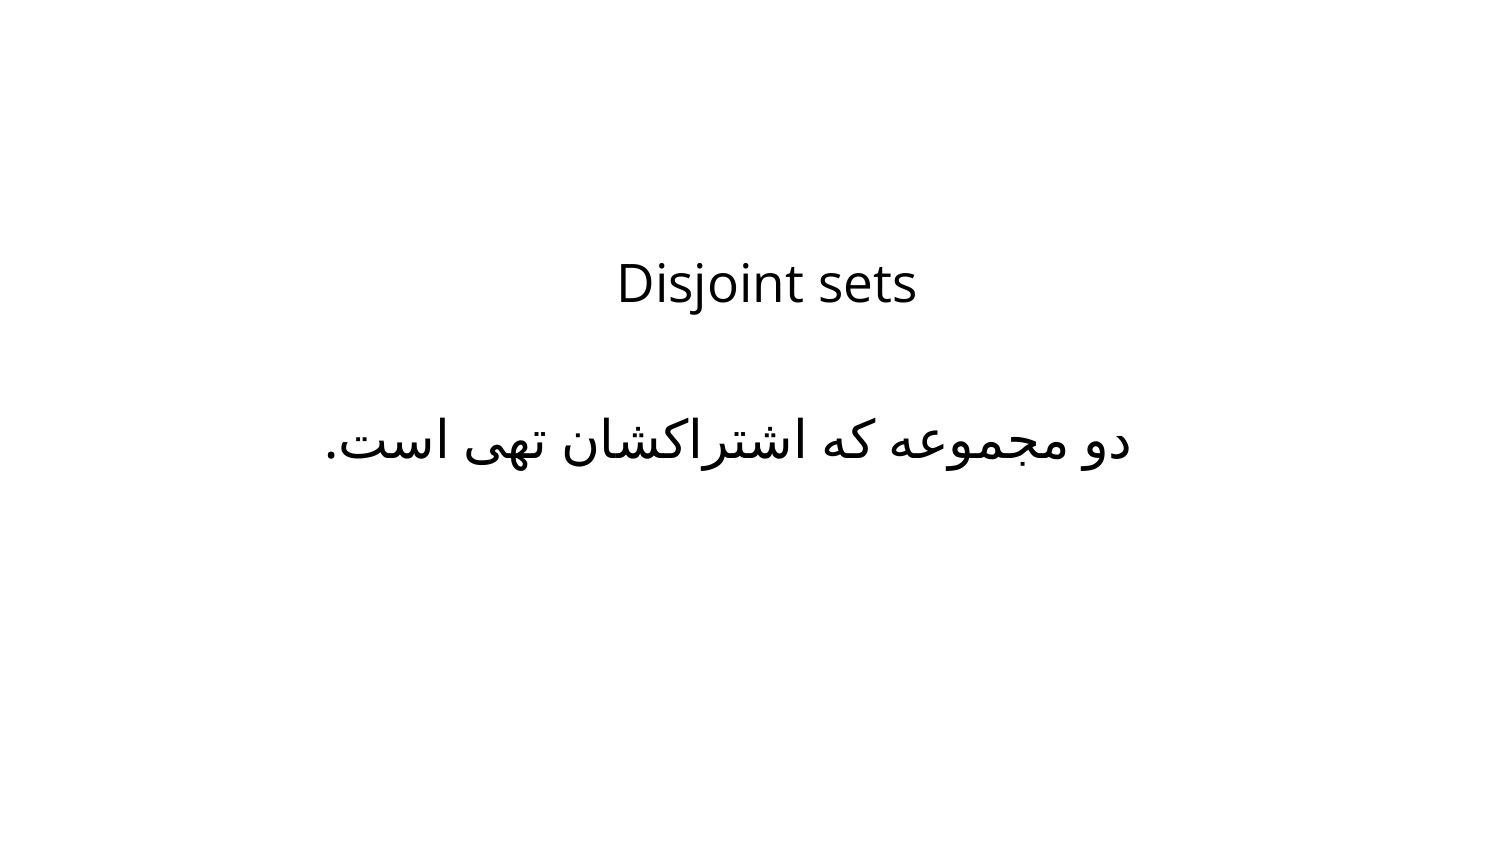

# Disjoint sets
دو مجموعه که اشتراکشان تهی است.